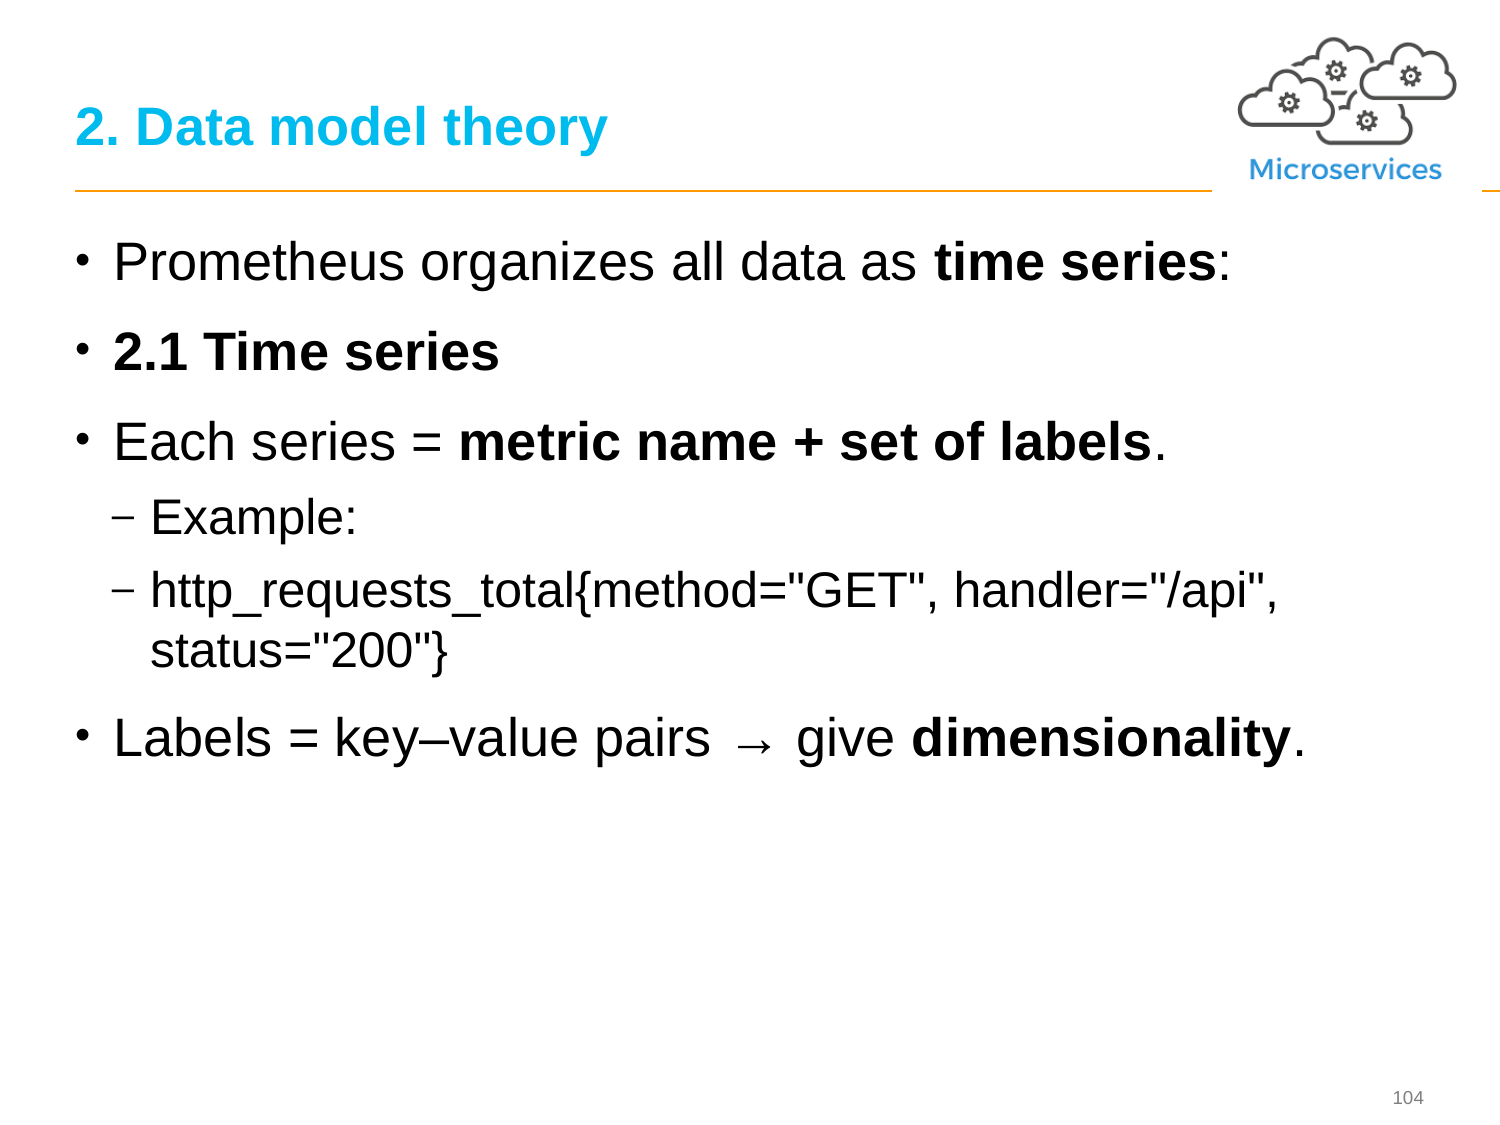

# 2. Data model theory
Prometheus organizes all data as time series:
2.1 Time series
Each series = metric name + set of labels.
Example:
http_requests_total{method="GET", handler="/api", status="200"}
Labels = key–value pairs → give dimensionality.